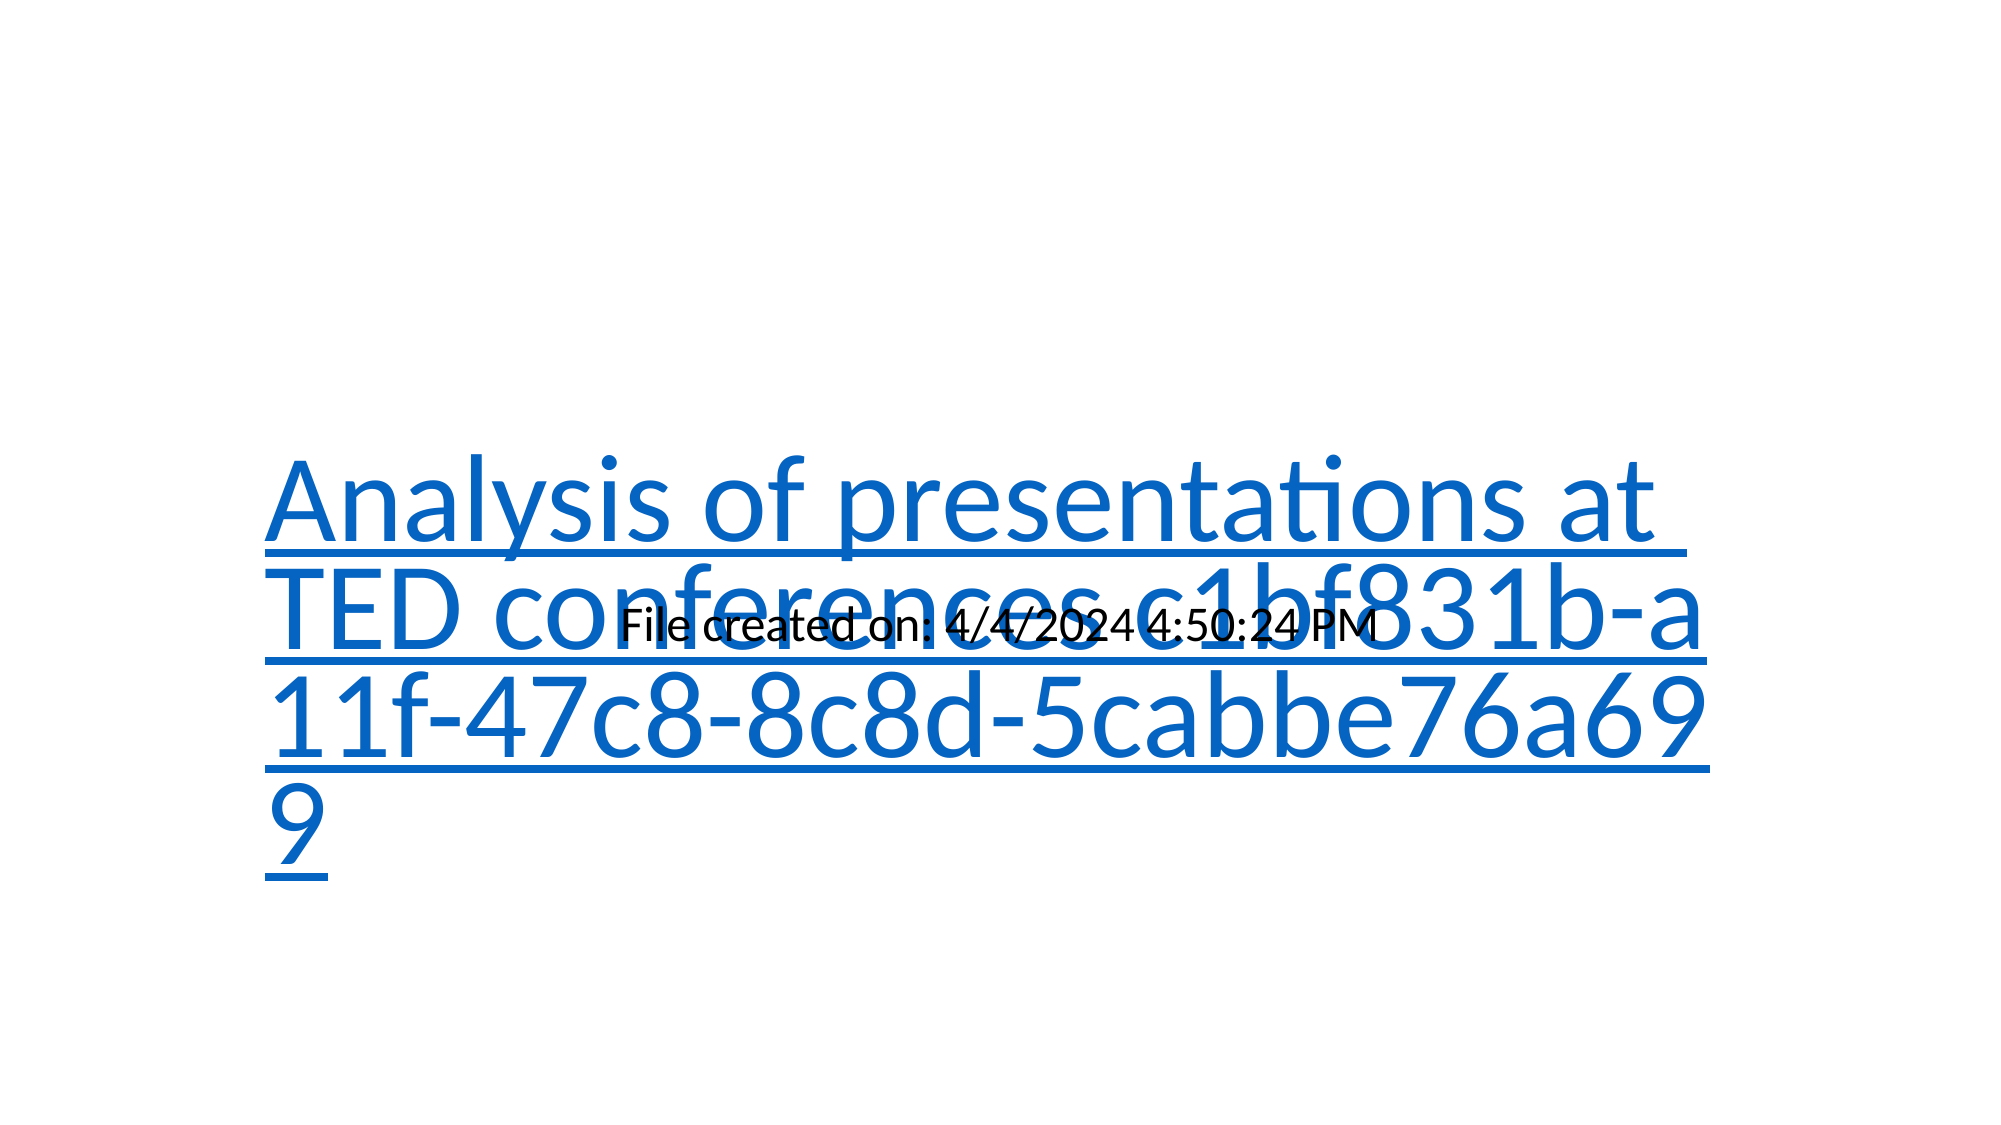

# Analysis of presentations at TED conferences c1bf831b-a11f-47c8-8c8d-5cabbe76a699
File created on: 4/4/2024 4:50:24 PM